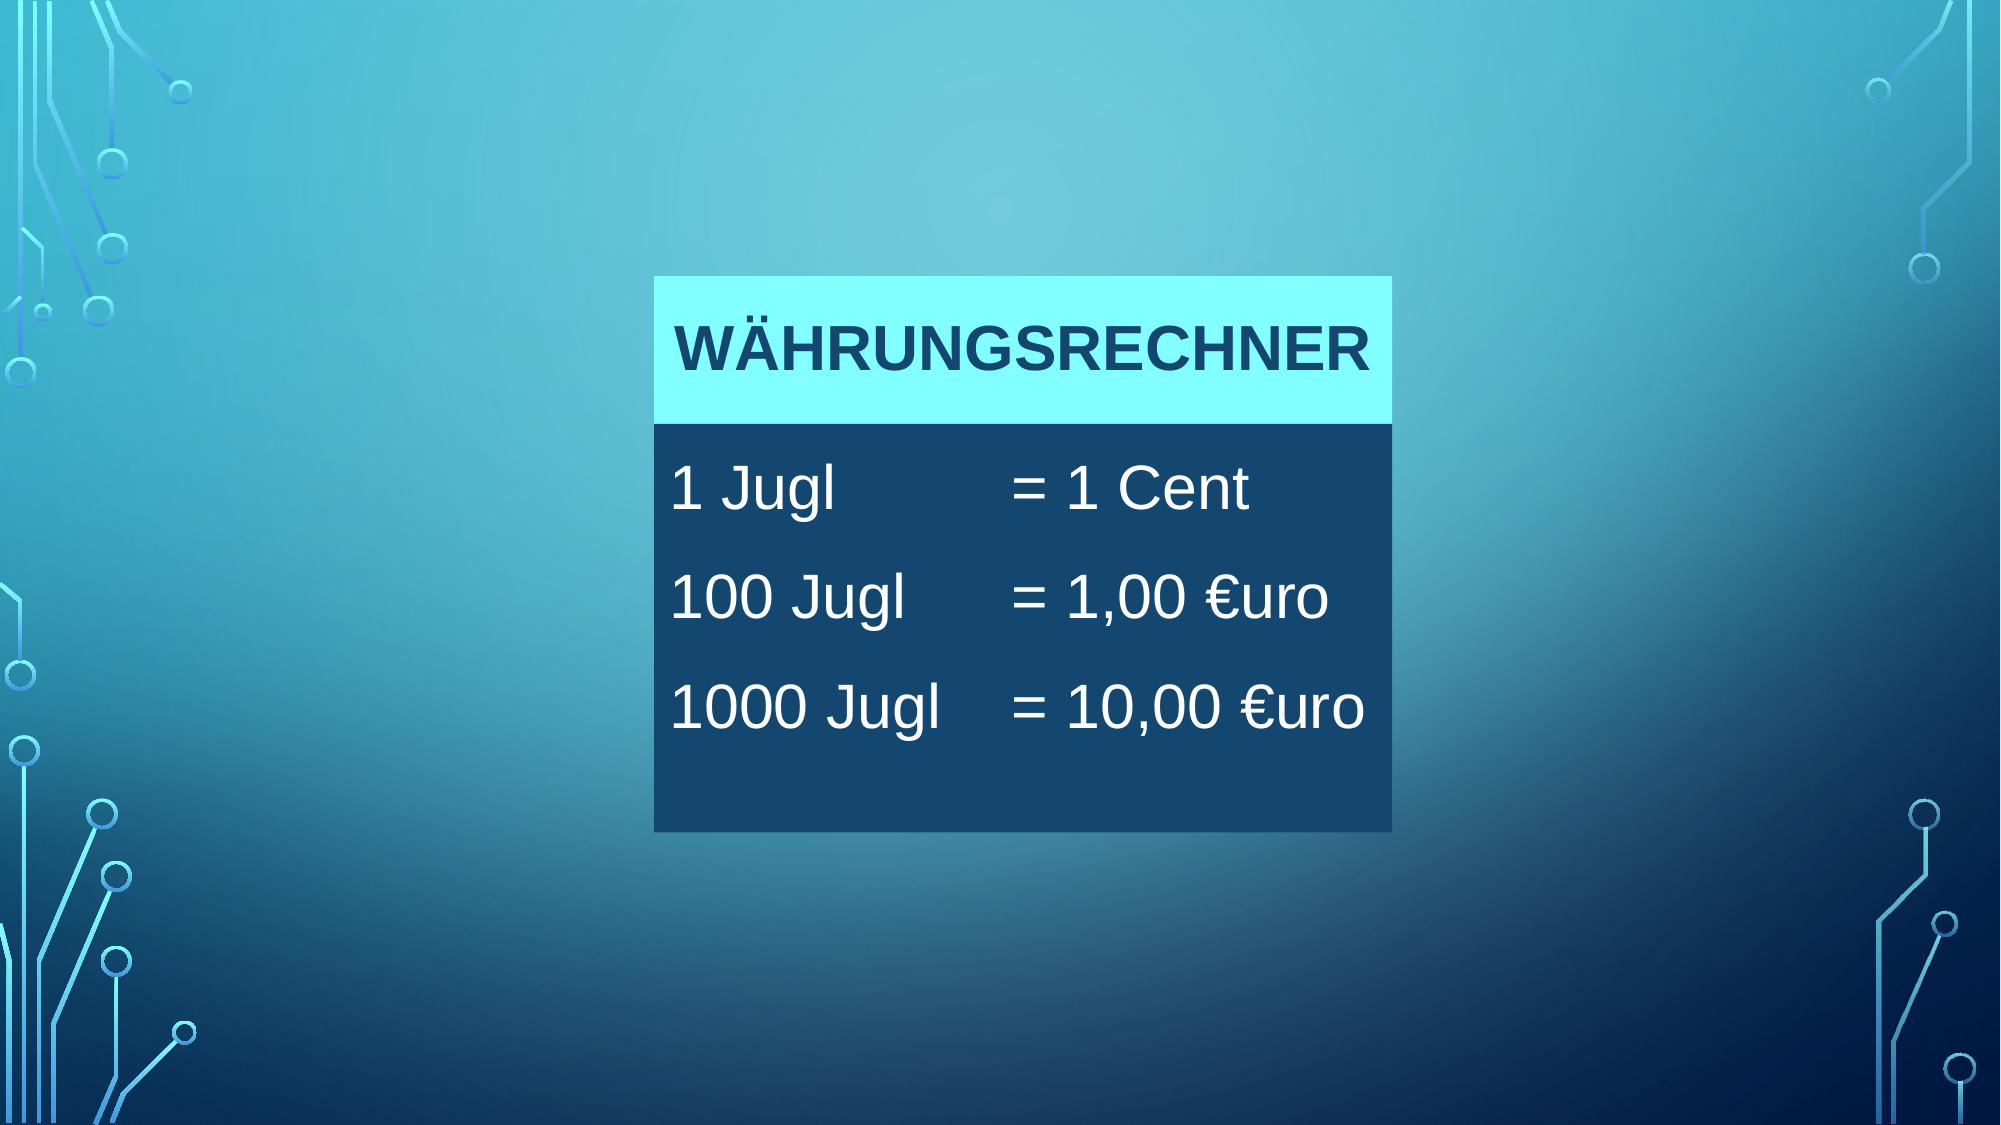

# währungsrechner
1 Jugl          = 1 Cent
100 Jugl      = 1,00 €uro
1000 Jugl    = 10,00 €uro